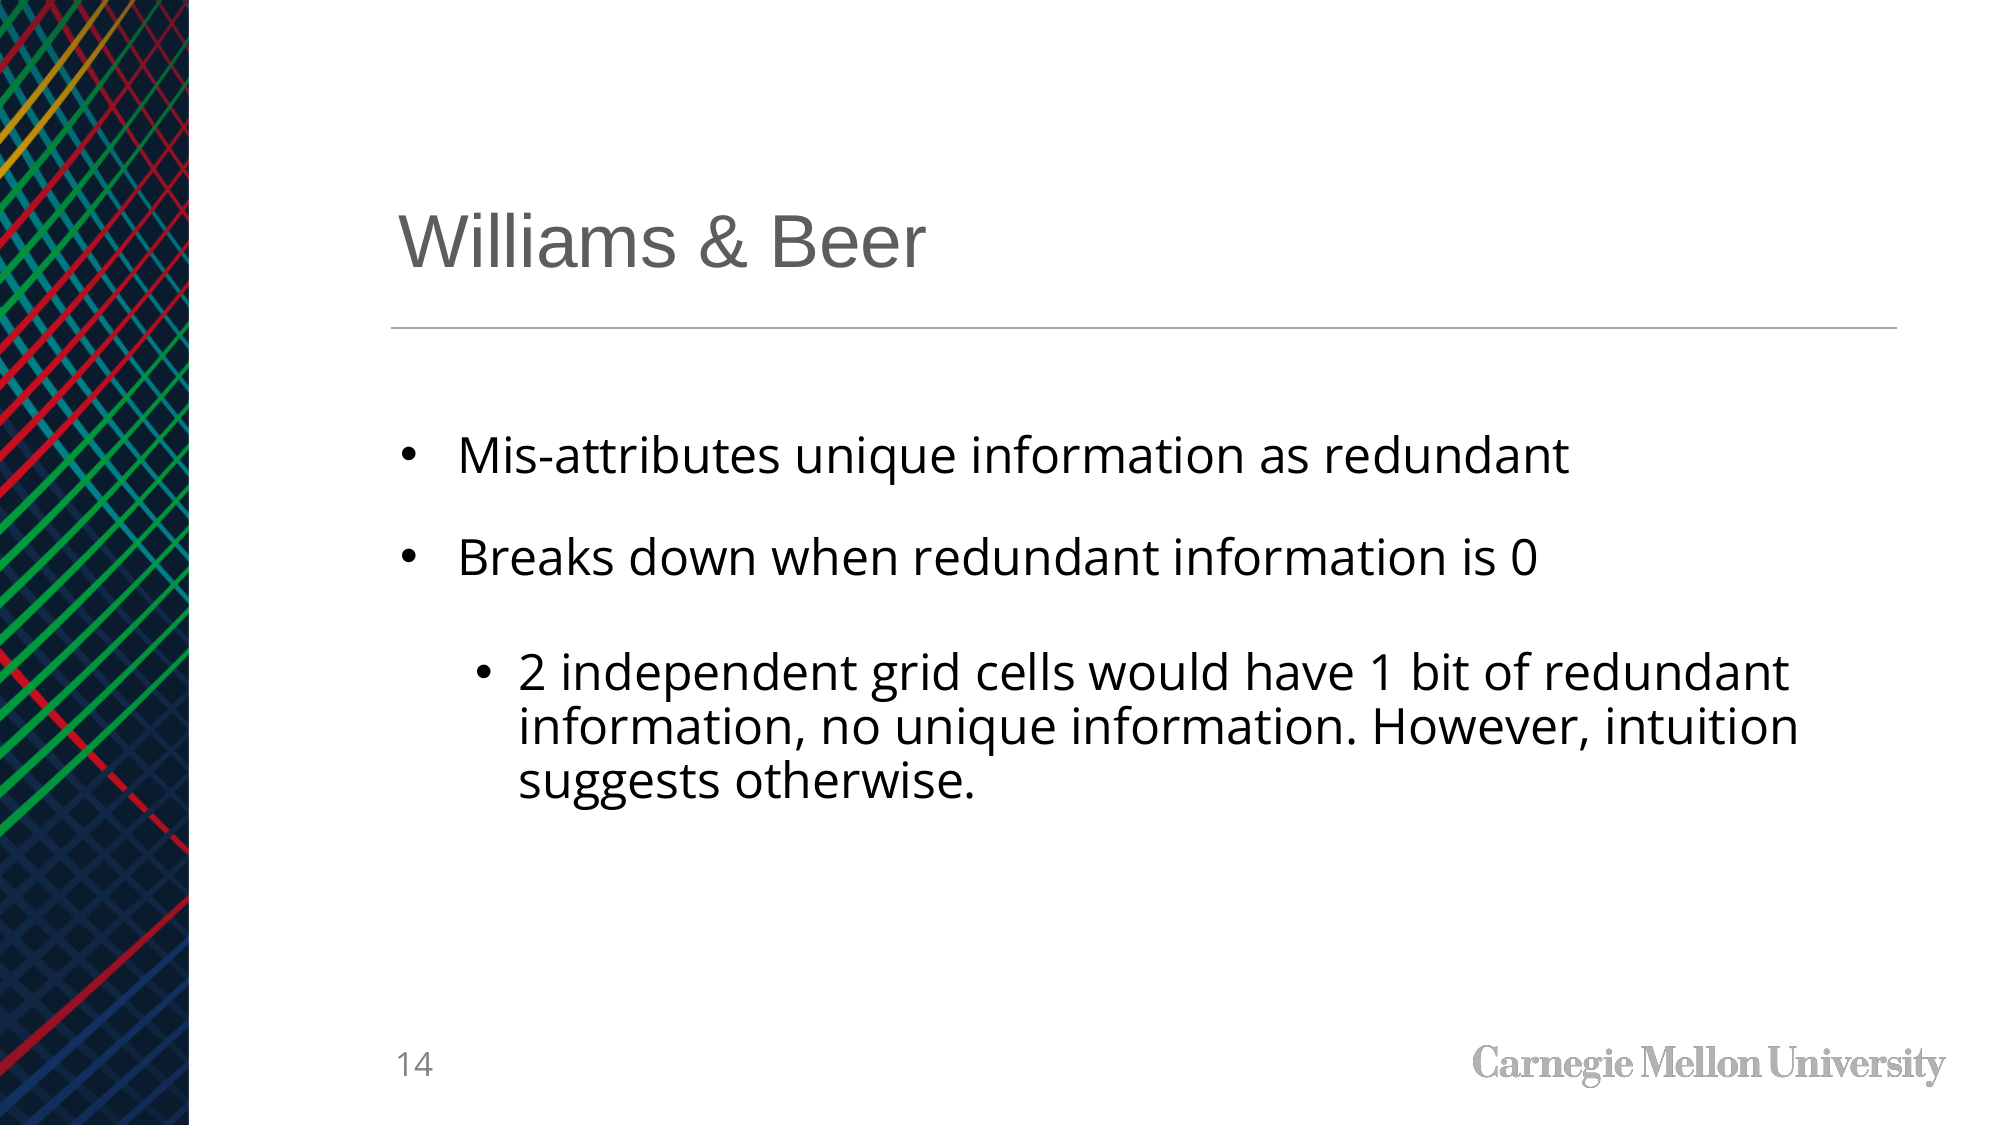

Williams & Beer
Mis-attributes unique information as redundant
Breaks down when redundant information is 0
2 independent grid cells would have 1 bit of redundant information, no unique information. However, intuition suggests otherwise.
14